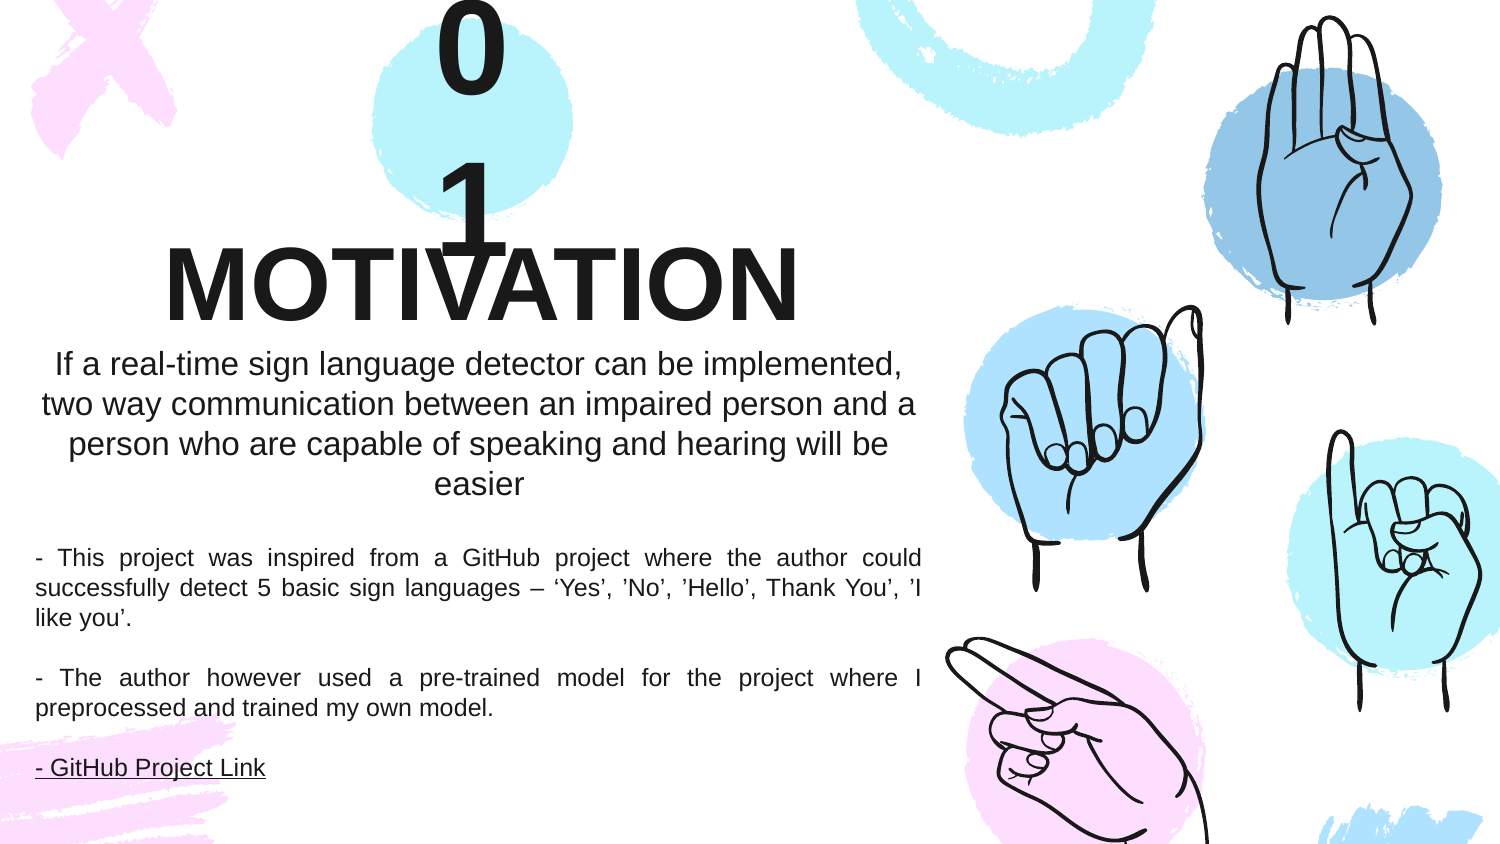

01
# MOTIVATION

If a real-time sign language detector can be implemented, two way communication between an impaired person and a person who are capable of speaking and hearing will be easier

- This project was inspired from a GitHub project where the author could successfully detect 5 basic sign languages – ‘Yes’, ’No’, ’Hello’, Thank You’, ’I like you’.

- The author however used a pre-trained model for the project where I preprocessed and trained my own model.

- GitHub Project Link